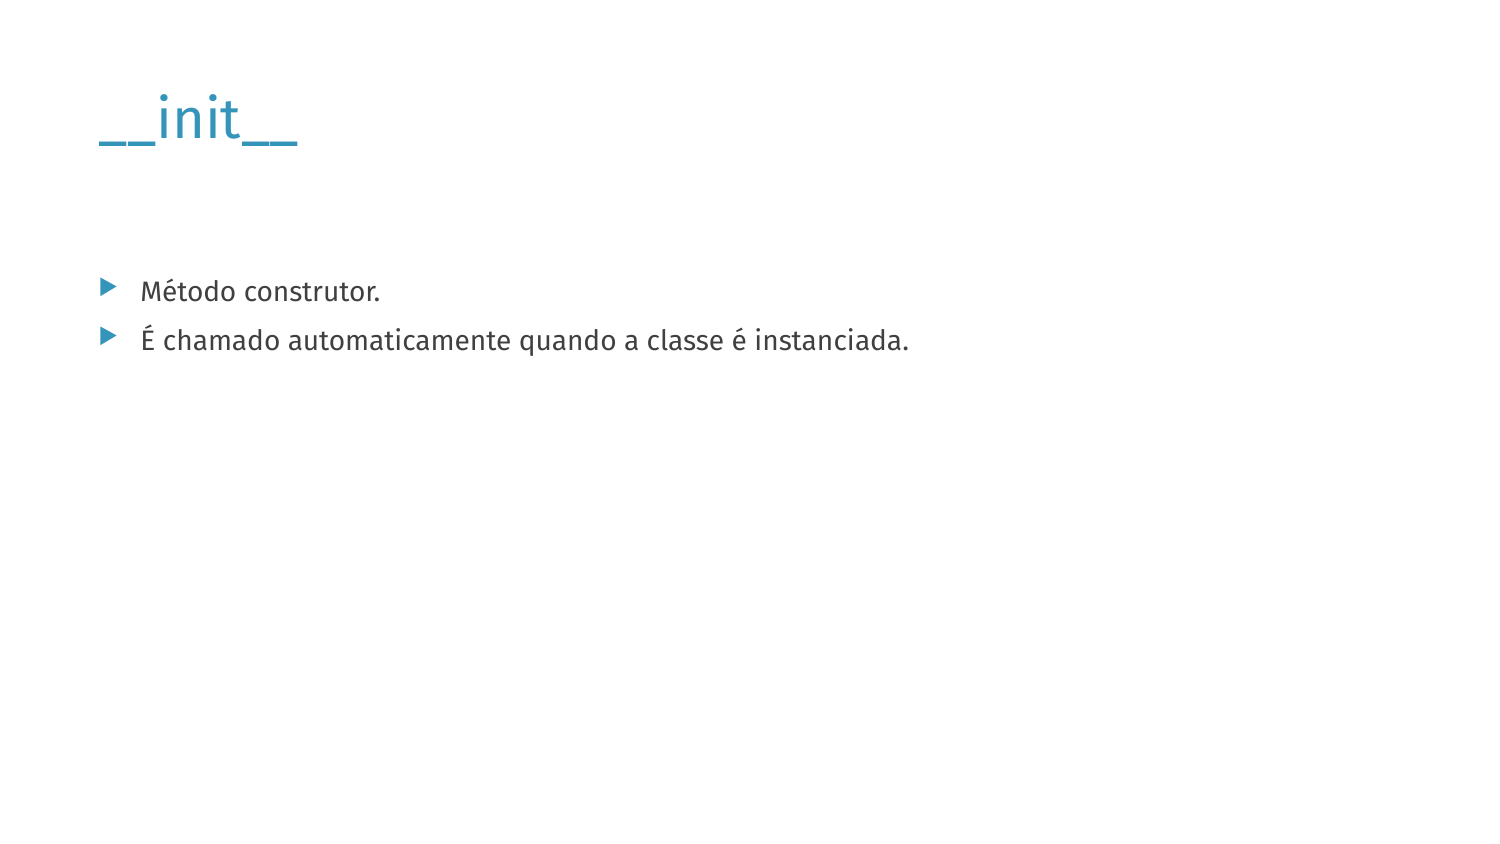

# __init__
Método construtor.
É chamado automaticamente quando a classe é instanciada.